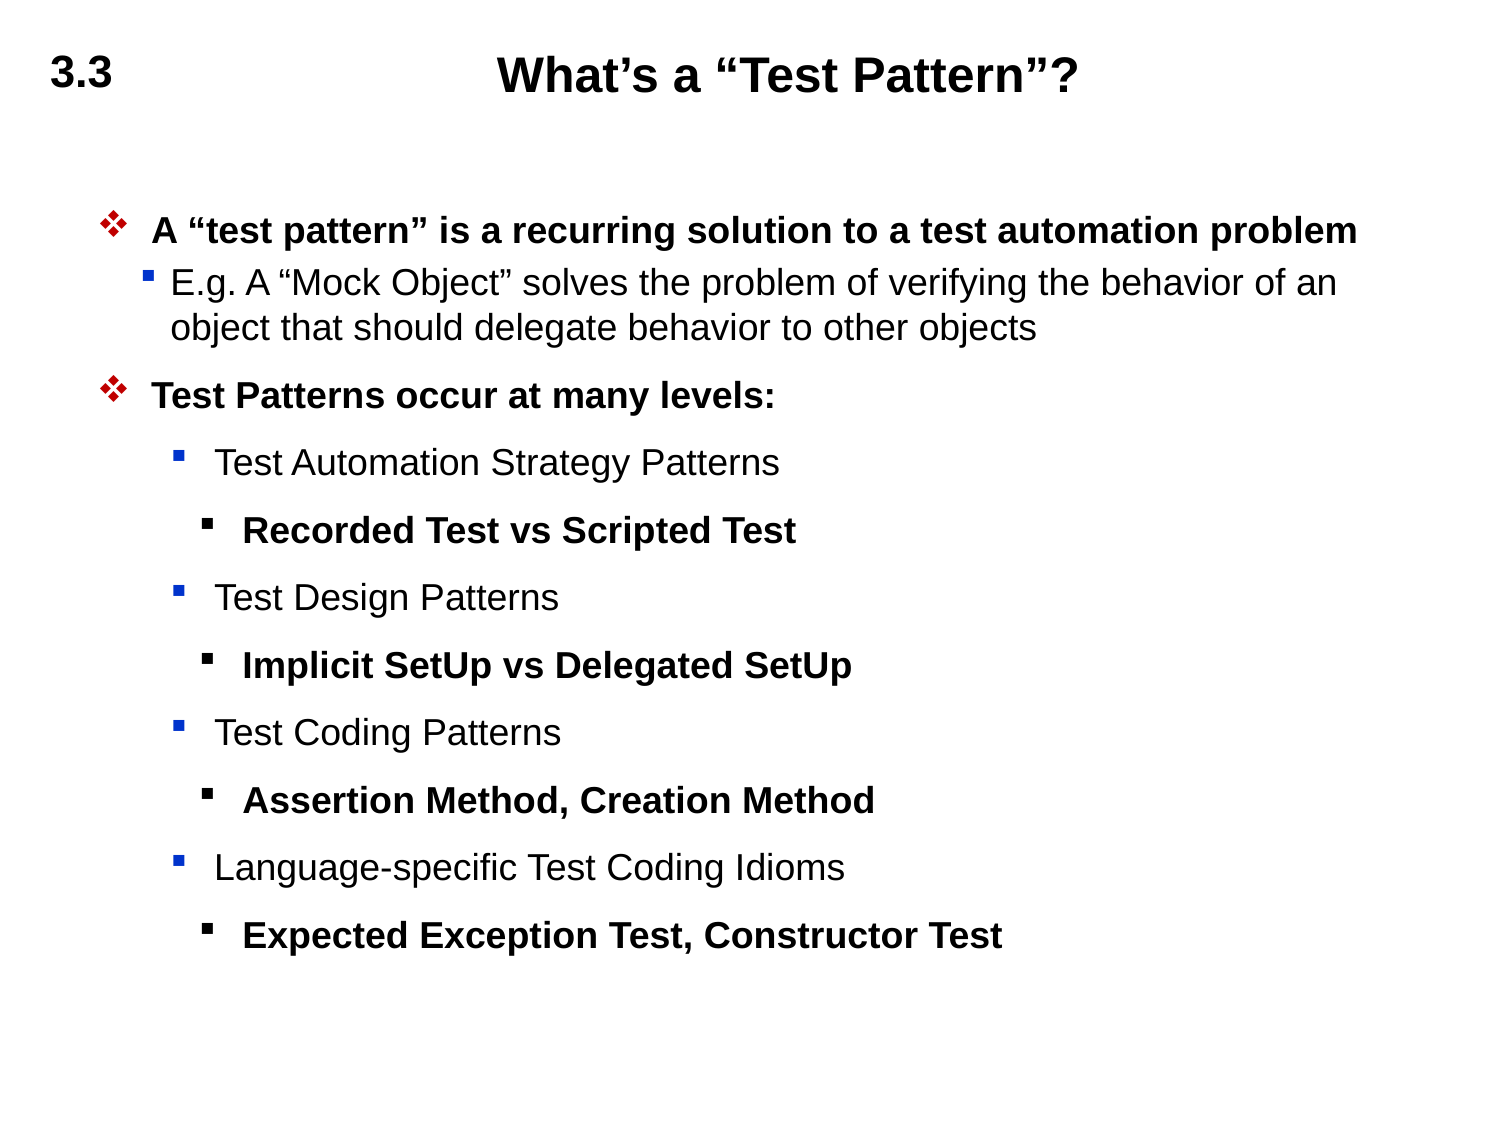

3.3
# What’s a “Test Pattern”?

 A “test pattern” is a recurring solution to a test automation problem
E.g. A “Mock Object” solves the problem of verifying the behavior of an object that should delegate behavior to other objects
 Test Patterns occur at many levels:
Test Automation Strategy Patterns
Recorded Test vs Scripted Test
Test Design Patterns
Implicit SetUp vs Delegated SetUp
Test Coding Patterns
Assertion Method, Creation Method
Language-specific Test Coding Idioms
Expected Exception Test, Constructor Test